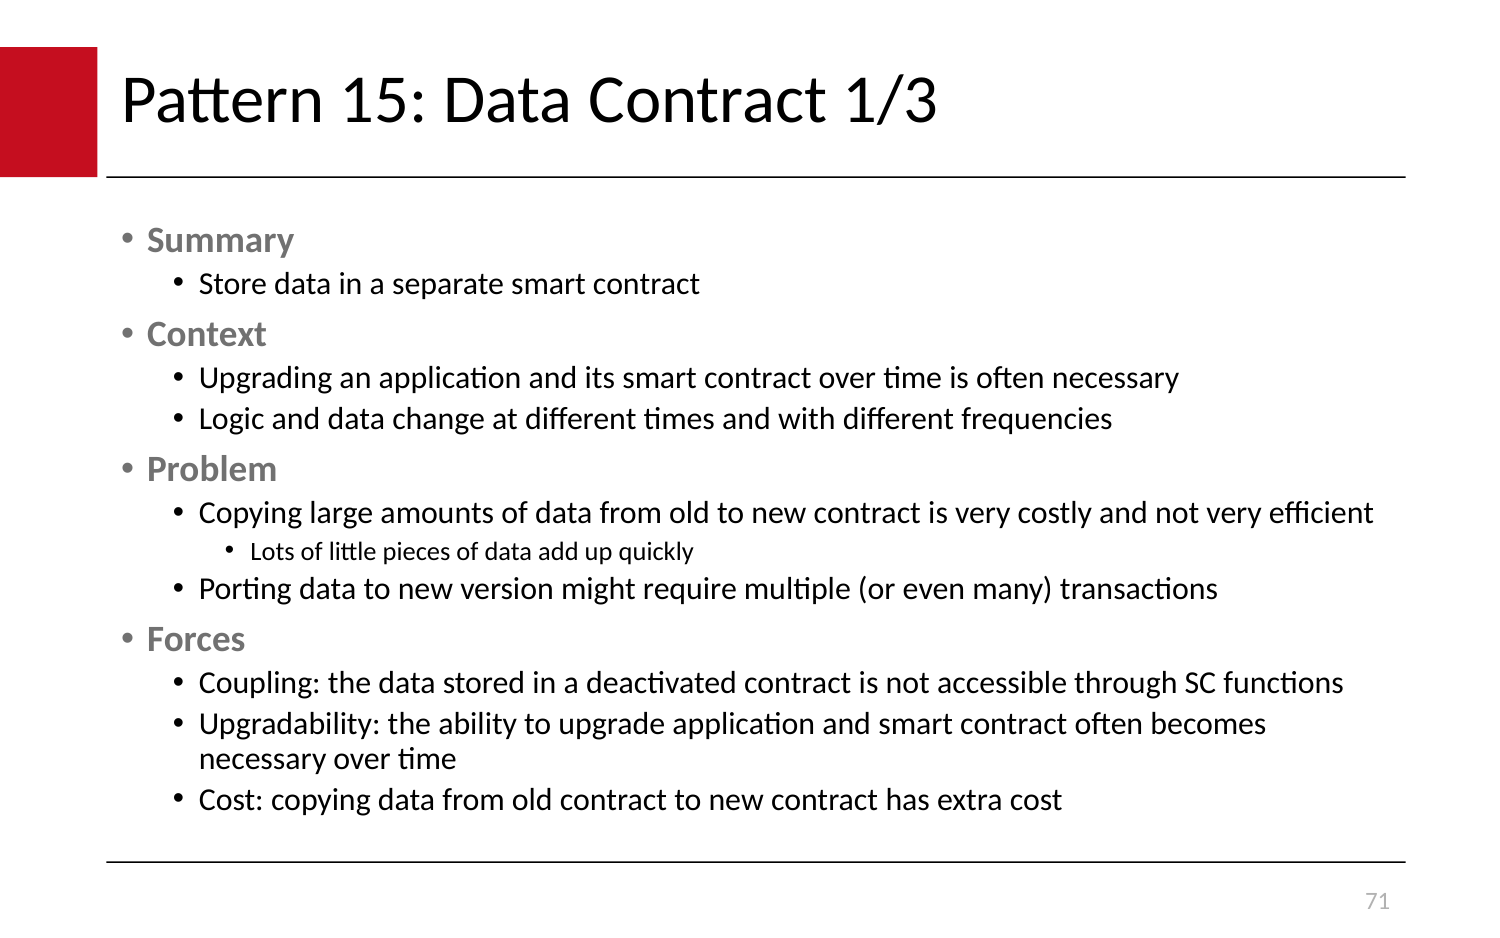

# Pattern 15: Data Contract 1/3
Summary
Store data in a separate smart contract
Context
Upgrading an application and its smart contract over time is often necessary
Logic and data change at different times and with different frequencies
Problem
Copying large amounts of data from old to new contract is very costly and not very efficient
Lots of little pieces of data add up quickly
Porting data to new version might require multiple (or even many) transactions
Forces
Coupling: the data stored in a deactivated contract is not accessible through SC functions
Upgradability: the ability to upgrade application and smart contract often becomes necessary over time
Cost: copying data from old contract to new contract has extra cost
71